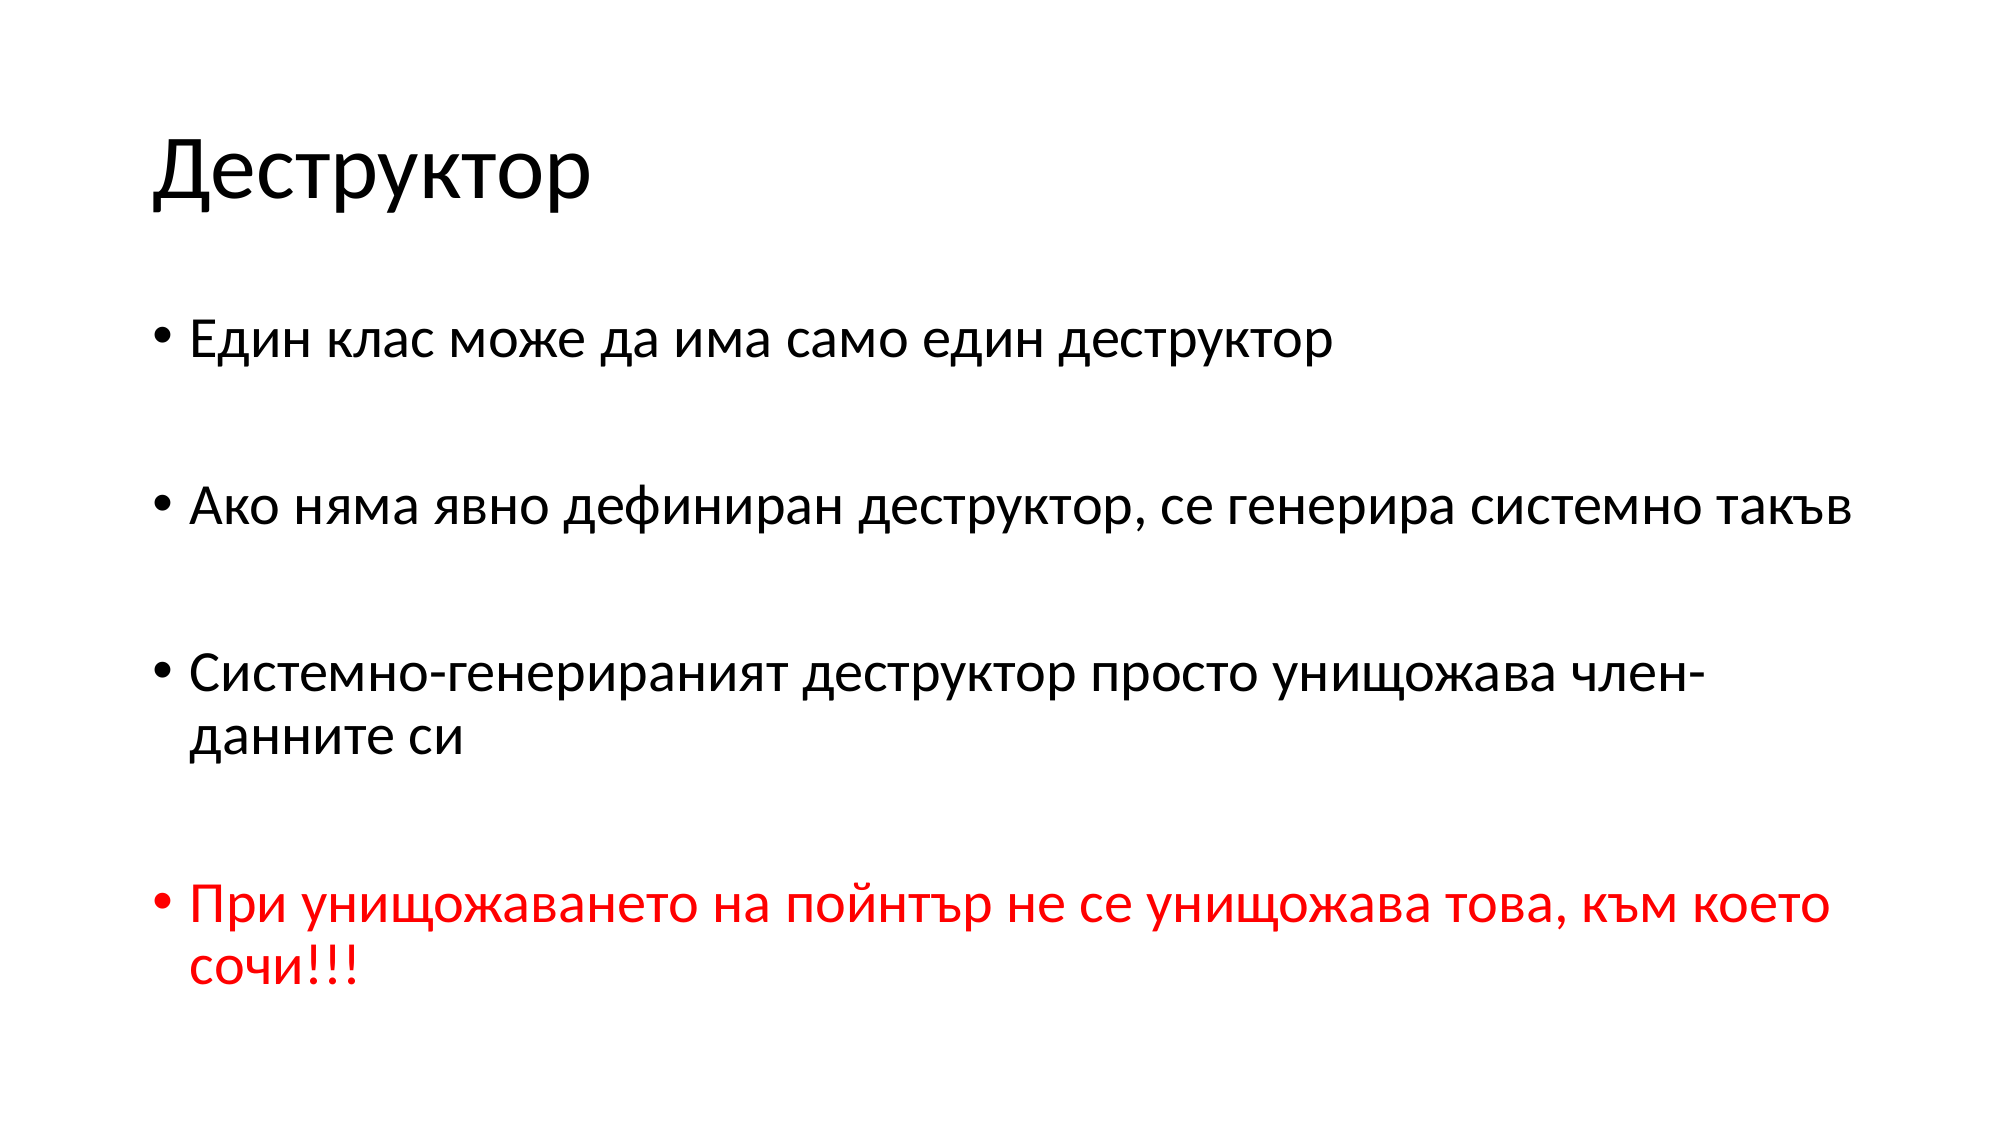

# Деструктор
Един клас може да има само един деструктор

Ако няма явно дефиниран деструктор, се генерира системно такъв

Системно-генерираният деструктор просто унищожава член-данните си

При унищожаването на пойнтър не се унищожава това, към което сочи!!!